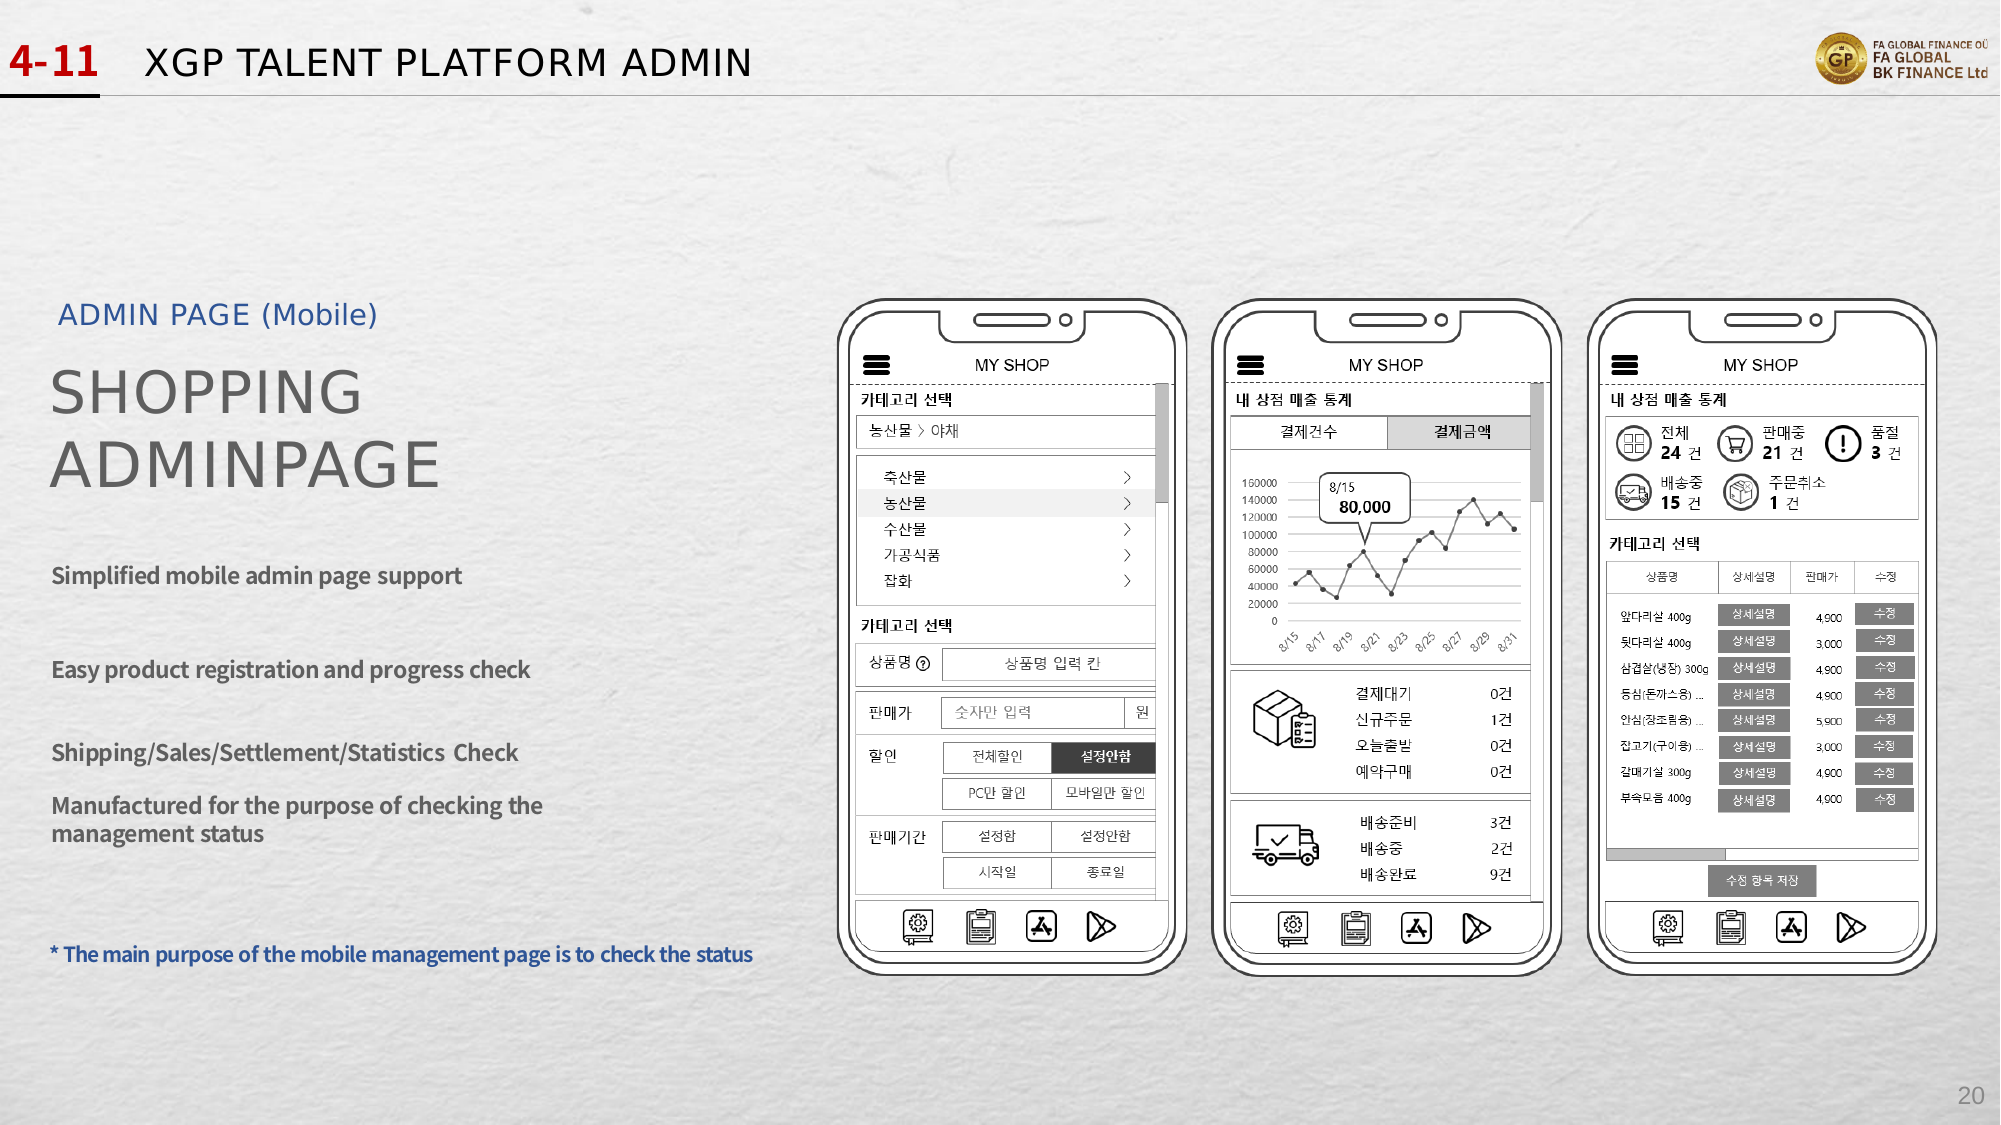

4-11
XGP TALENT PLATFORM ADMIN
ADMIN PAGE (Mobile)
SHOPPING
ADMINPAGE
Simplified mobile admin page support
Easy product registration and progress check  Shipping/Sales/Settlement/Statistics Check

Manufactured for the purpose of checking the management status

* The main purpose of the mobile management page is to check the status
20